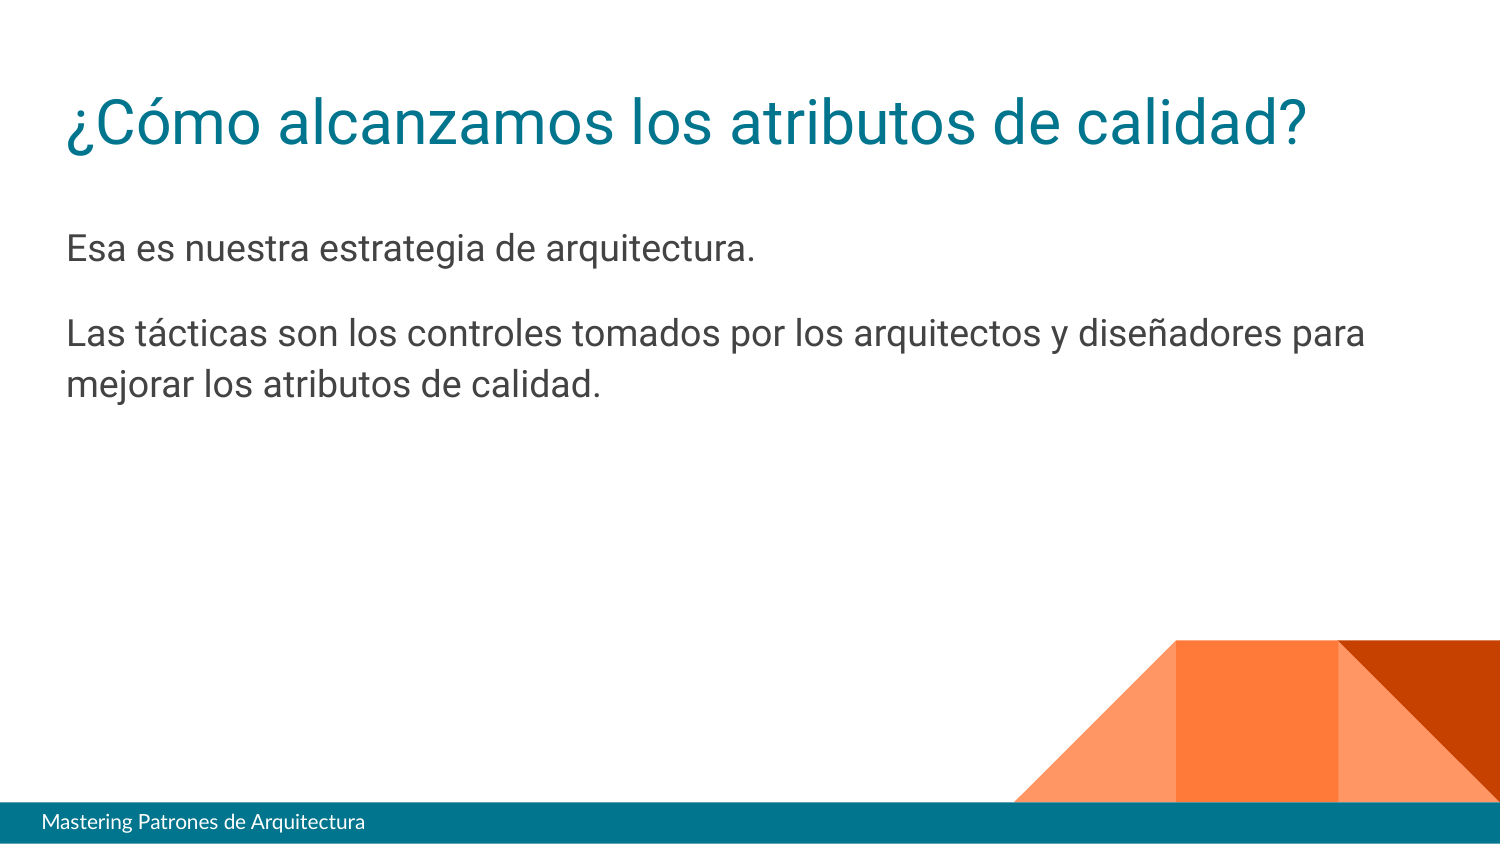

# ¿Cómo alcanzamos los atributos de calidad?
Esa es nuestra estrategia de arquitectura.
Las tácticas son los controles tomados por los arquitectos y diseñadores para mejorar los atributos de calidad.